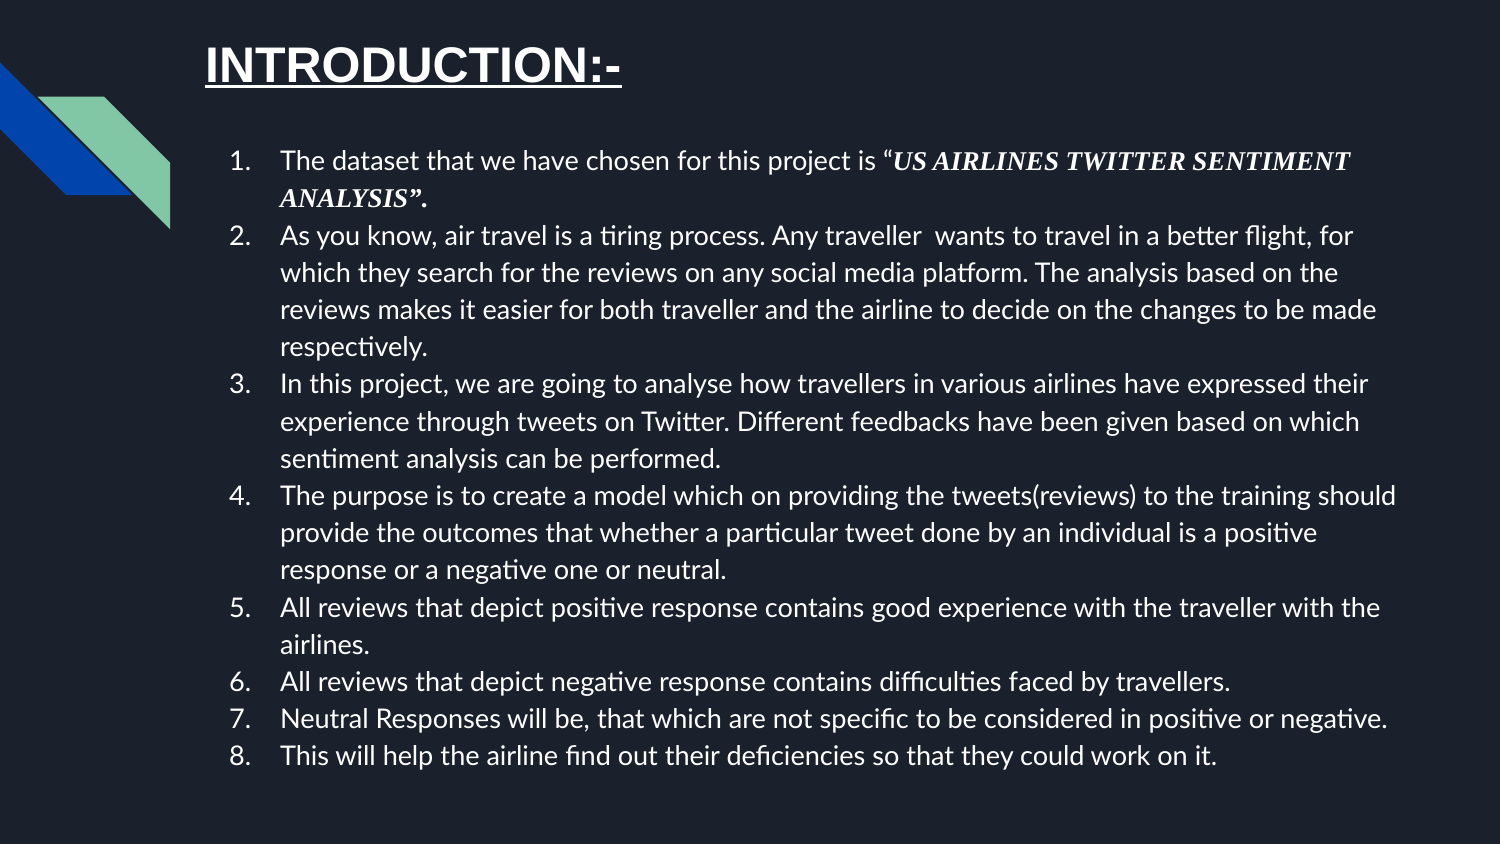

# INTRODUCTION:-
The dataset that we have chosen for this project is “US AIRLINES TWITTER SENTIMENT ANALYSIS”.
As you know, air travel is a tiring process. Any traveller  wants to travel in a better flight, for which they search for the reviews on any social media platform. The analysis based on the reviews makes it easier for both traveller and the airline to decide on the changes to be made respectively.
In this project, we are going to analyse how travellers in various airlines have expressed their experience through tweets on Twitter. Different feedbacks have been given based on which sentiment analysis can be performed.
The purpose is to create a model which on providing the tweets(reviews) to the training should provide the outcomes that whether a particular tweet done by an individual is a positive response or a negative one or neutral.
All reviews that depict positive response contains good experience with the traveller with the airlines.
All reviews that depict negative response contains difficulties faced by travellers.
Neutral Responses will be, that which are not specific to be considered in positive or negative.
This will help the airline find out their deficiencies so that they could work on it.